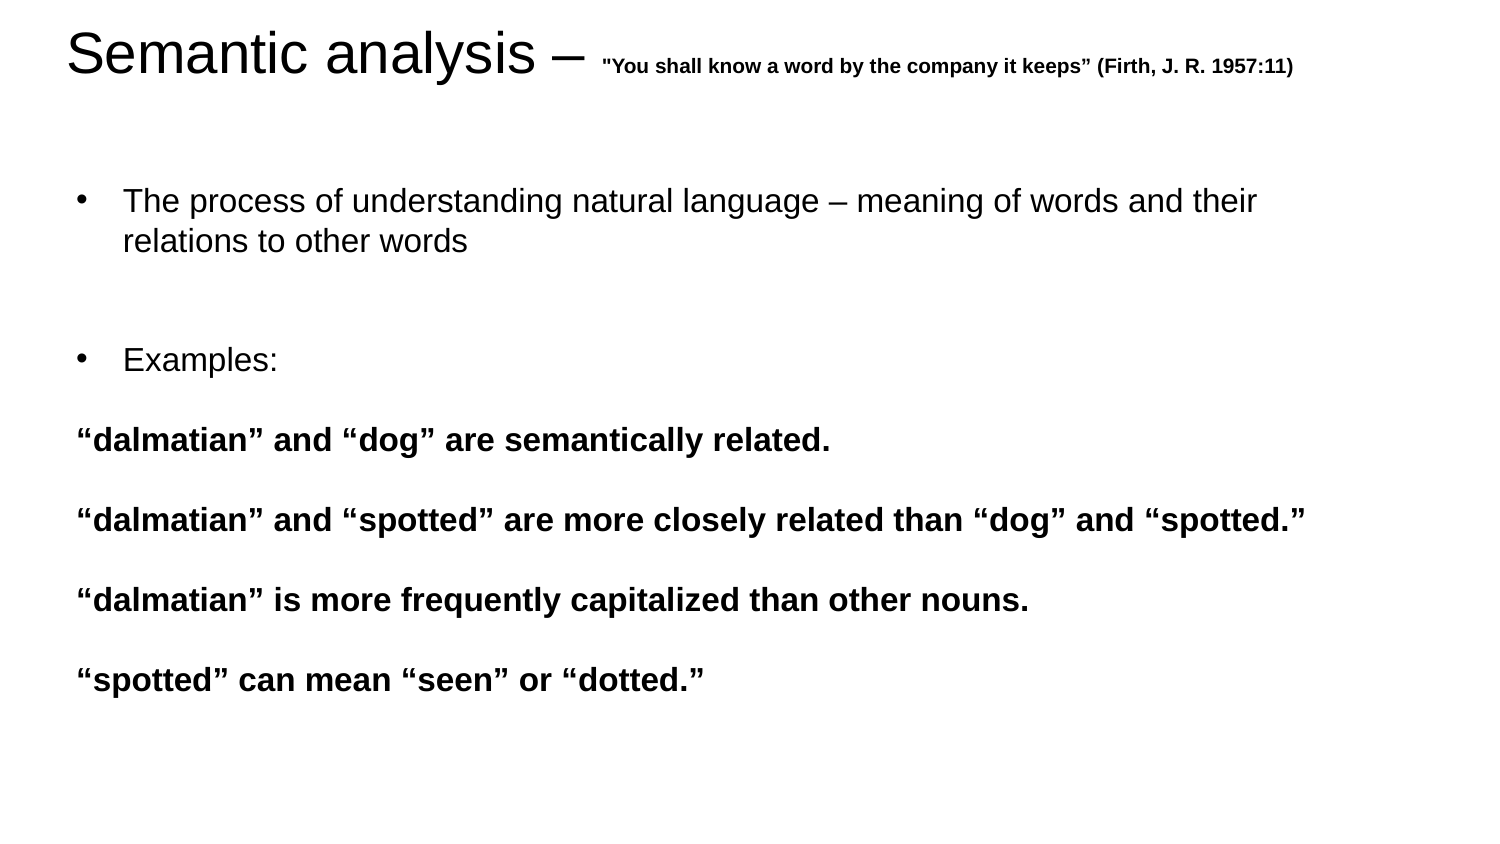

# Semantic analysis – "You shall know a word by the company it keeps” (Firth, J. R. 1957:11)

The process of understanding natural language – meaning of words and their relations to other words

Examples:

“dalmatian” and “dog” are semantically related.

“dalmatian” and “spotted” are more closely related than “dog” and “spotted.”

“dalmatian” is more frequently capitalized than other nouns.

“spotted” can mean “seen” or “dotted.”